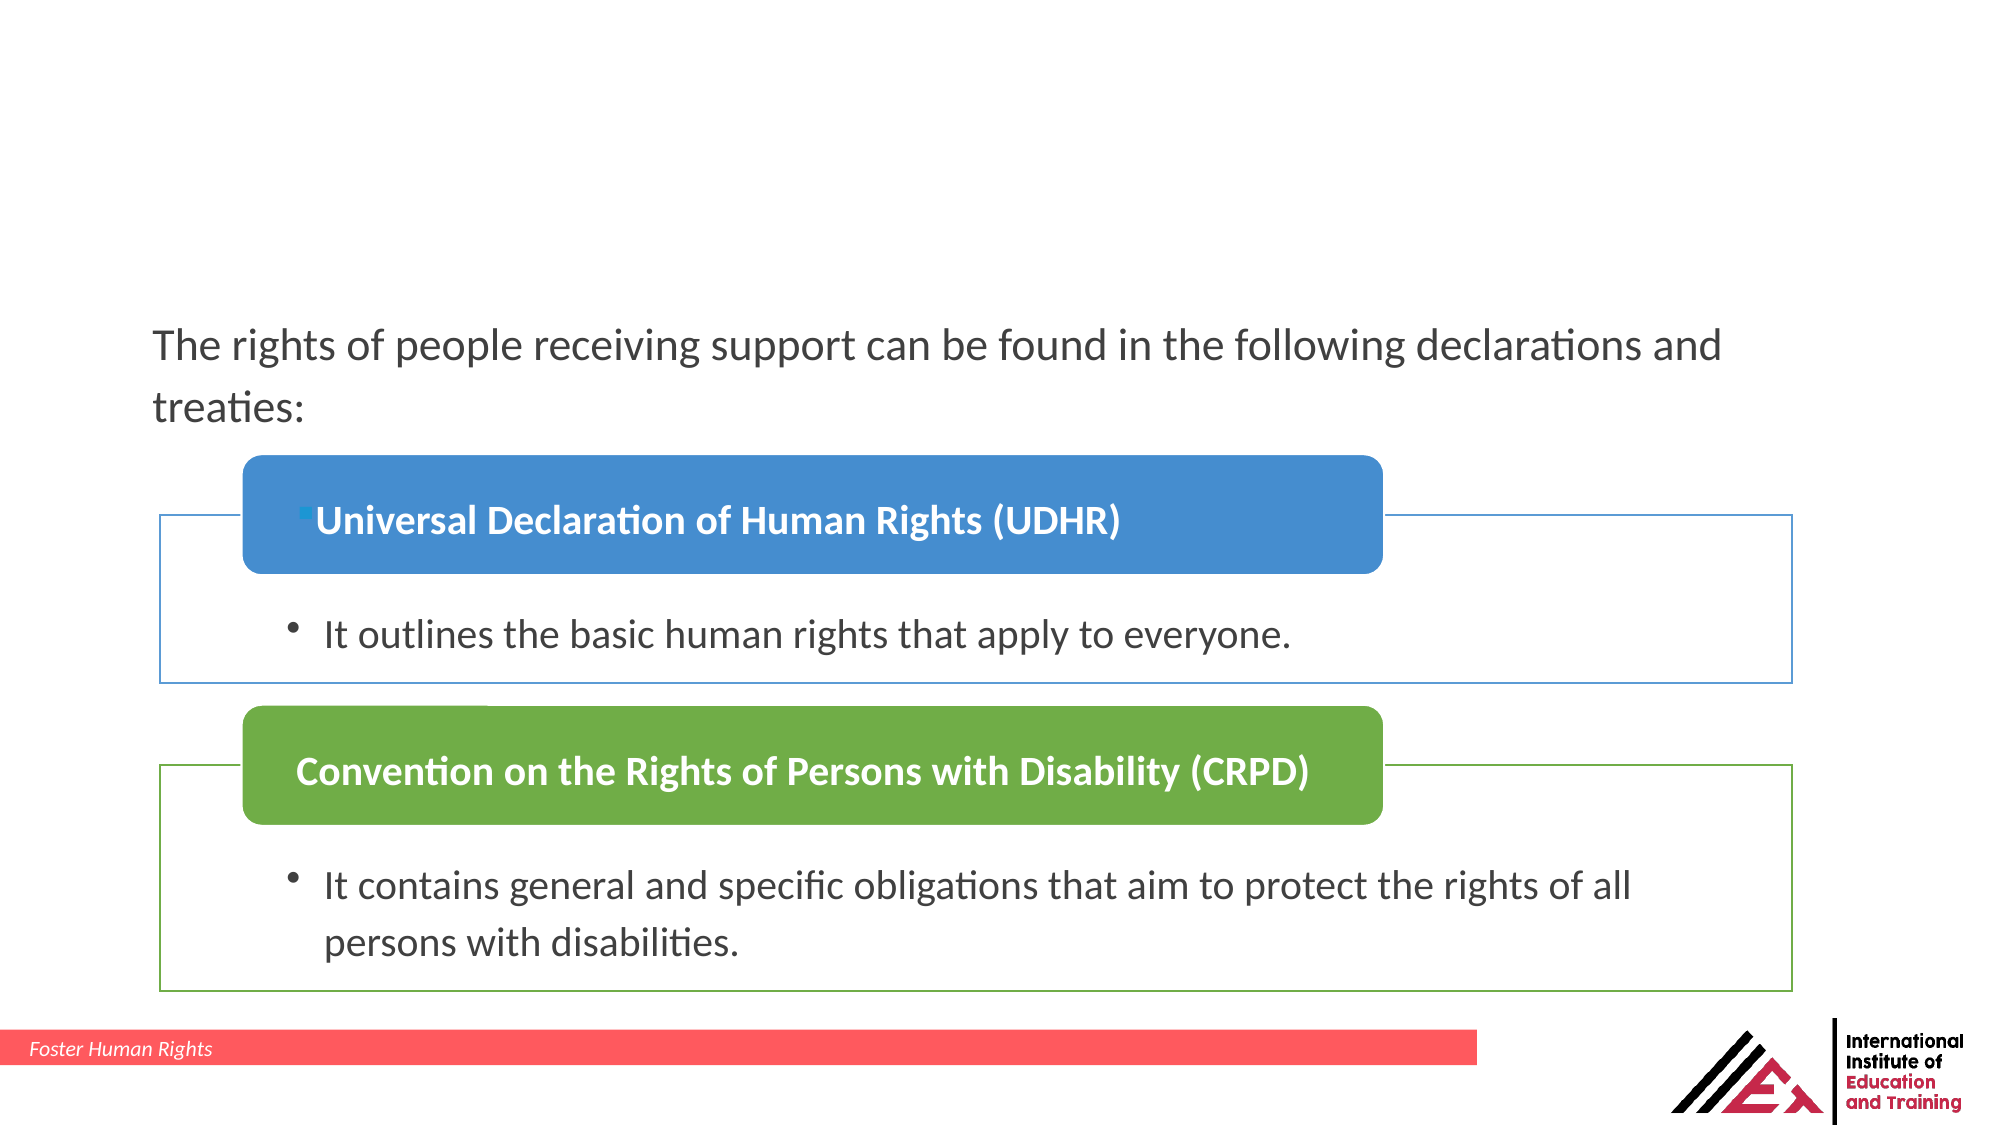

The rights of people receiving support can be found in the following declarations and treaties:

It outlines the basic human rights that apply to everyone.
Universal Declaration of Human Rights (UDHR)
It contains general and specific obligations that aim to protect the rights of all persons with disabilities.
Convention on the Rights of Persons with Disability (CRPD)
Foster Human Rights